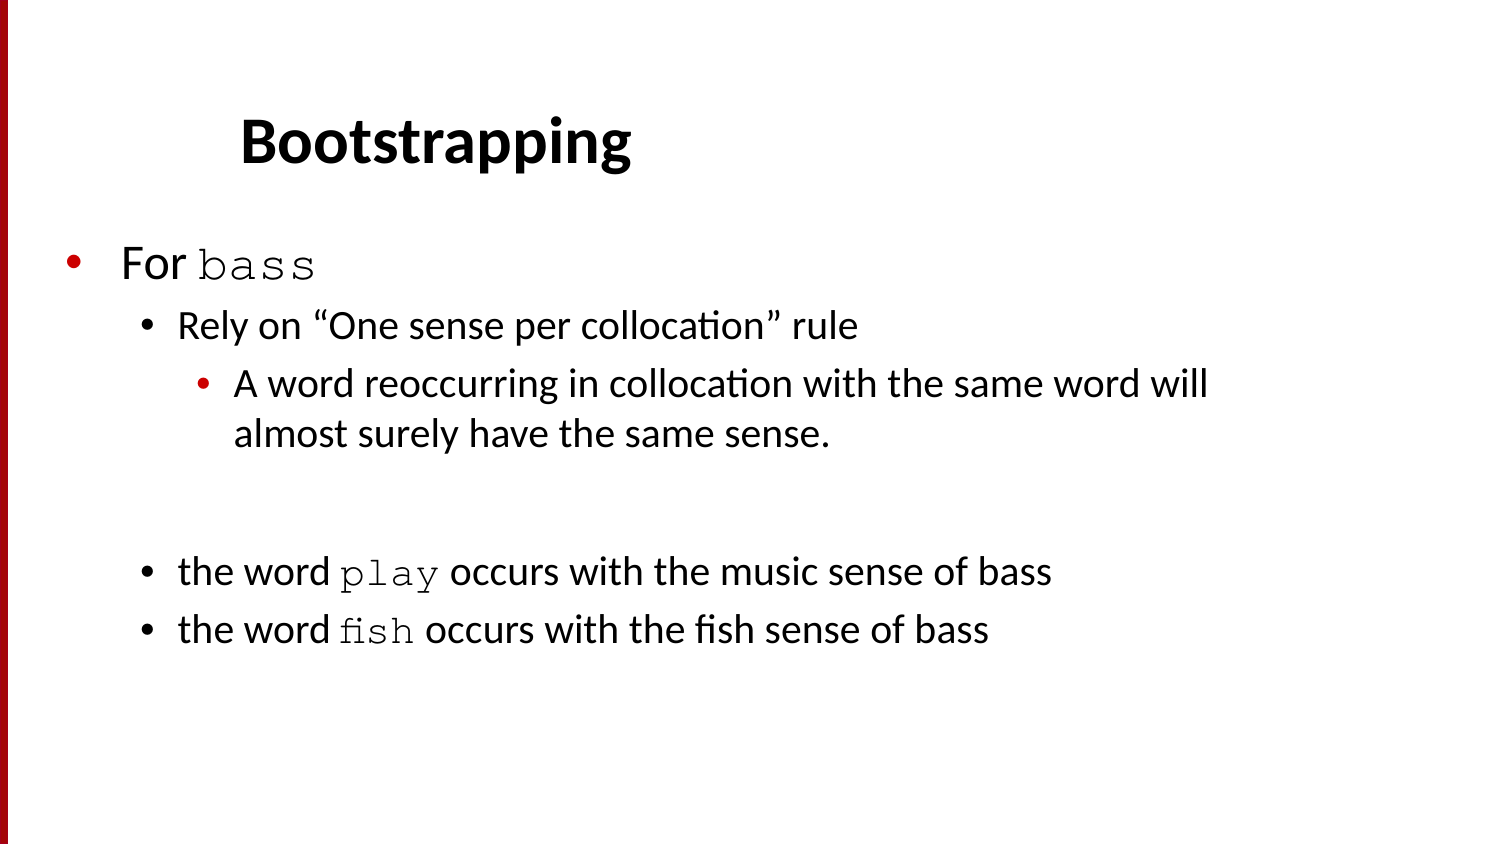

# Bootstrapping
For bass
Rely on “One sense per collocation” rule
A word reoccurring in collocation with the same word will almost surely have the same sense.

the word play occurs with the music sense of bass
the word fish occurs with the fish sense of bass